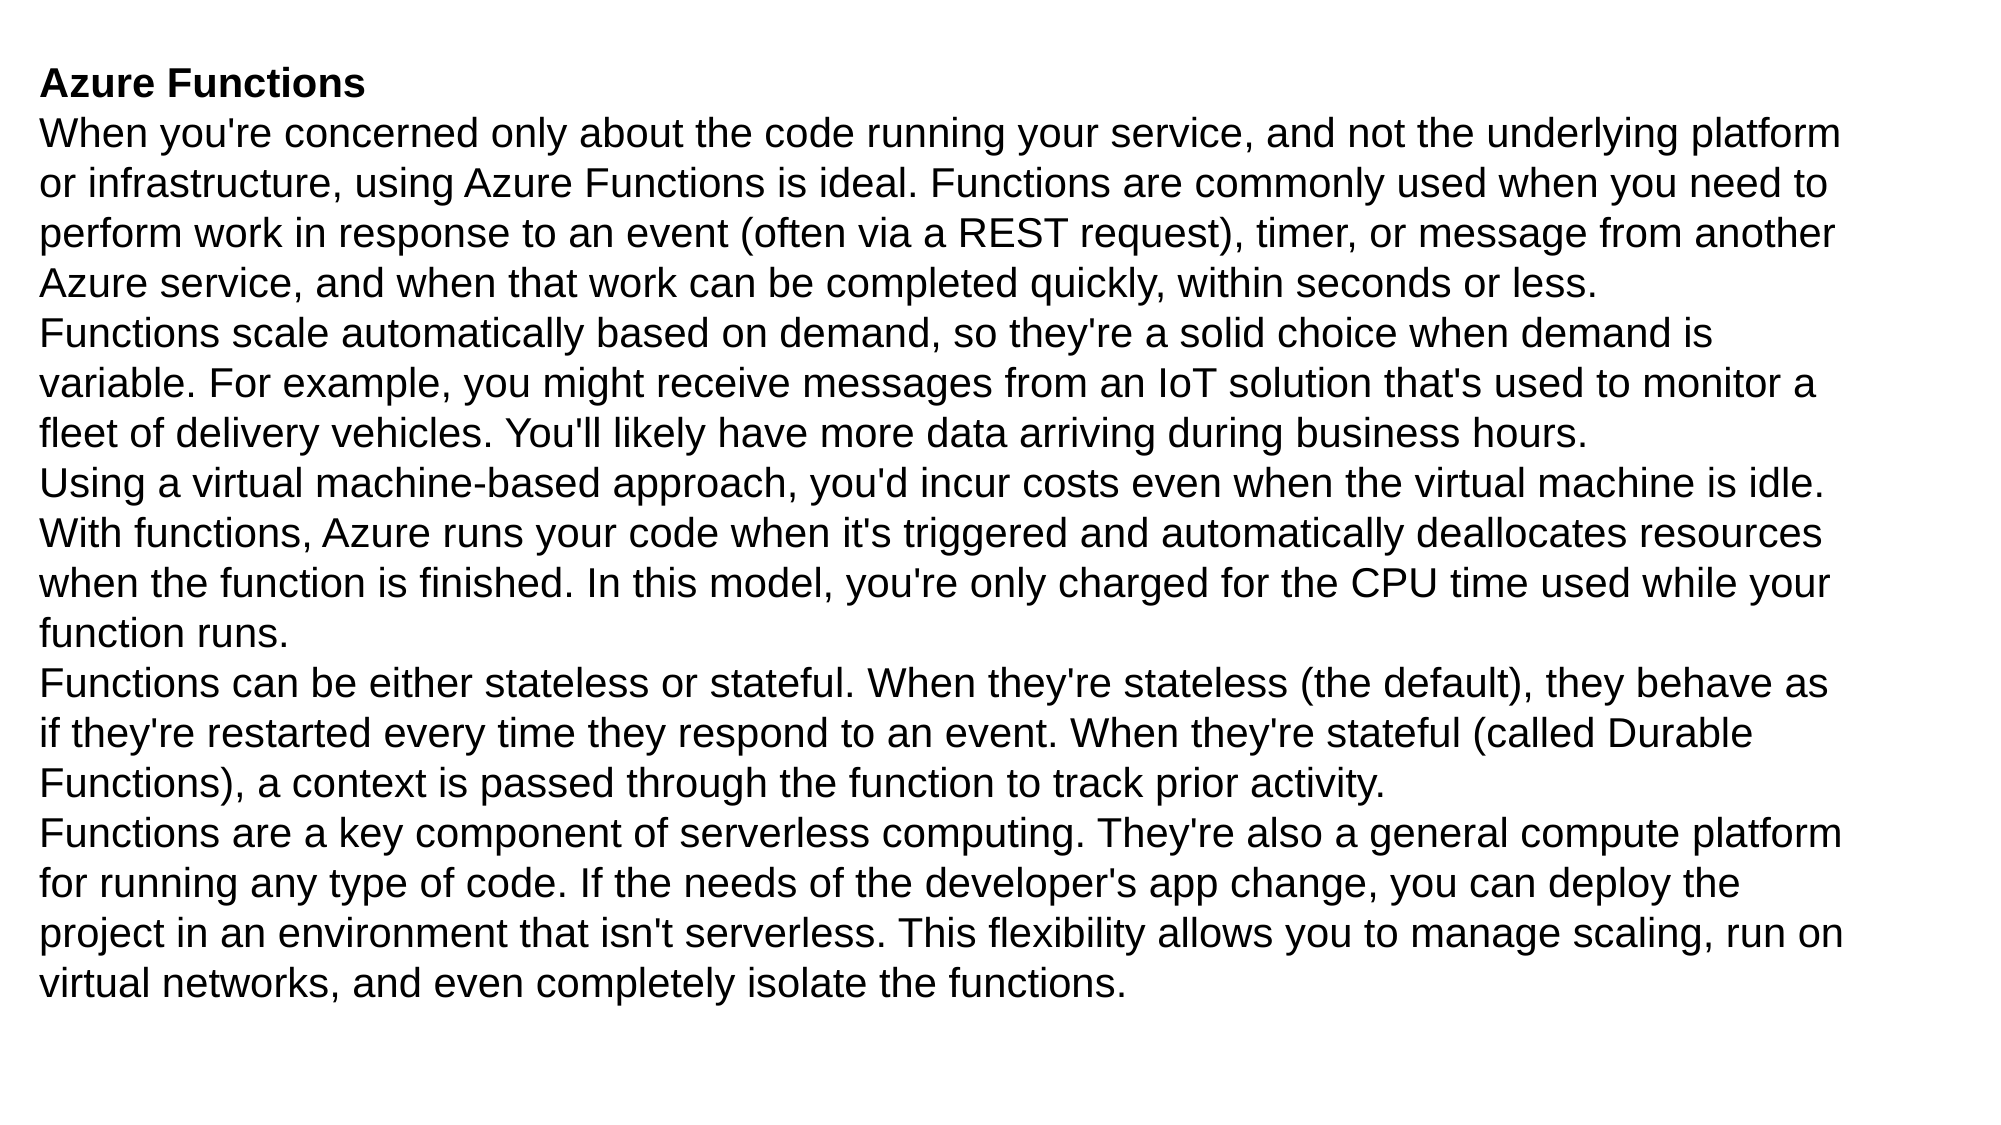

Azure Functions
When you're concerned only about the code running your service, and not the underlying platform or infrastructure, using Azure Functions is ideal. Functions are commonly used when you need to perform work in response to an event (often via a REST request), timer, or message from another Azure service, and when that work can be completed quickly, within seconds or less.
Functions scale automatically based on demand, so they're a solid choice when demand is variable. For example, you might receive messages from an IoT solution that's used to monitor a fleet of delivery vehicles. You'll likely have more data arriving during business hours.
Using a virtual machine-based approach, you'd incur costs even when the virtual machine is idle. With functions, Azure runs your code when it's triggered and automatically deallocates resources when the function is finished. In this model, you're only charged for the CPU time used while your function runs.
Functions can be either stateless or stateful. When they're stateless (the default), they behave as if they're restarted every time they respond to an event. When they're stateful (called Durable Functions), a context is passed through the function to track prior activity.
Functions are a key component of serverless computing. They're also a general compute platform for running any type of code. If the needs of the developer's app change, you can deploy the project in an environment that isn't serverless. This flexibility allows you to manage scaling, run on virtual networks, and even completely isolate the functions.